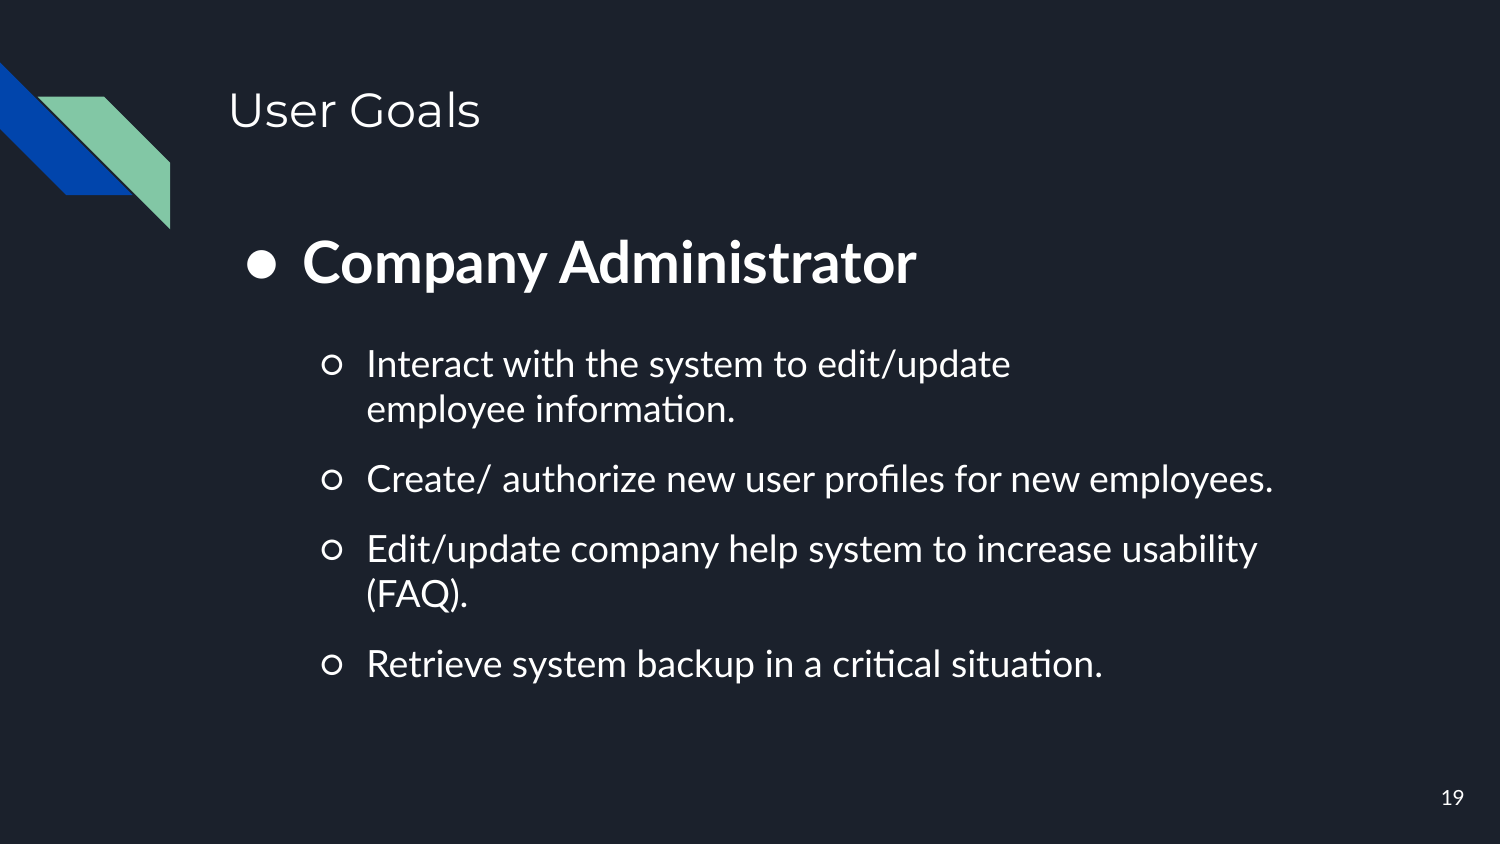

# User Goals
Company Administrator

Interact with the system to edit/update
employee information.

Create/ authorize new user profiles for new employees.

Edit/update company help system to increase usability (FAQ).

Retrieve system backup in a critical situation.

19